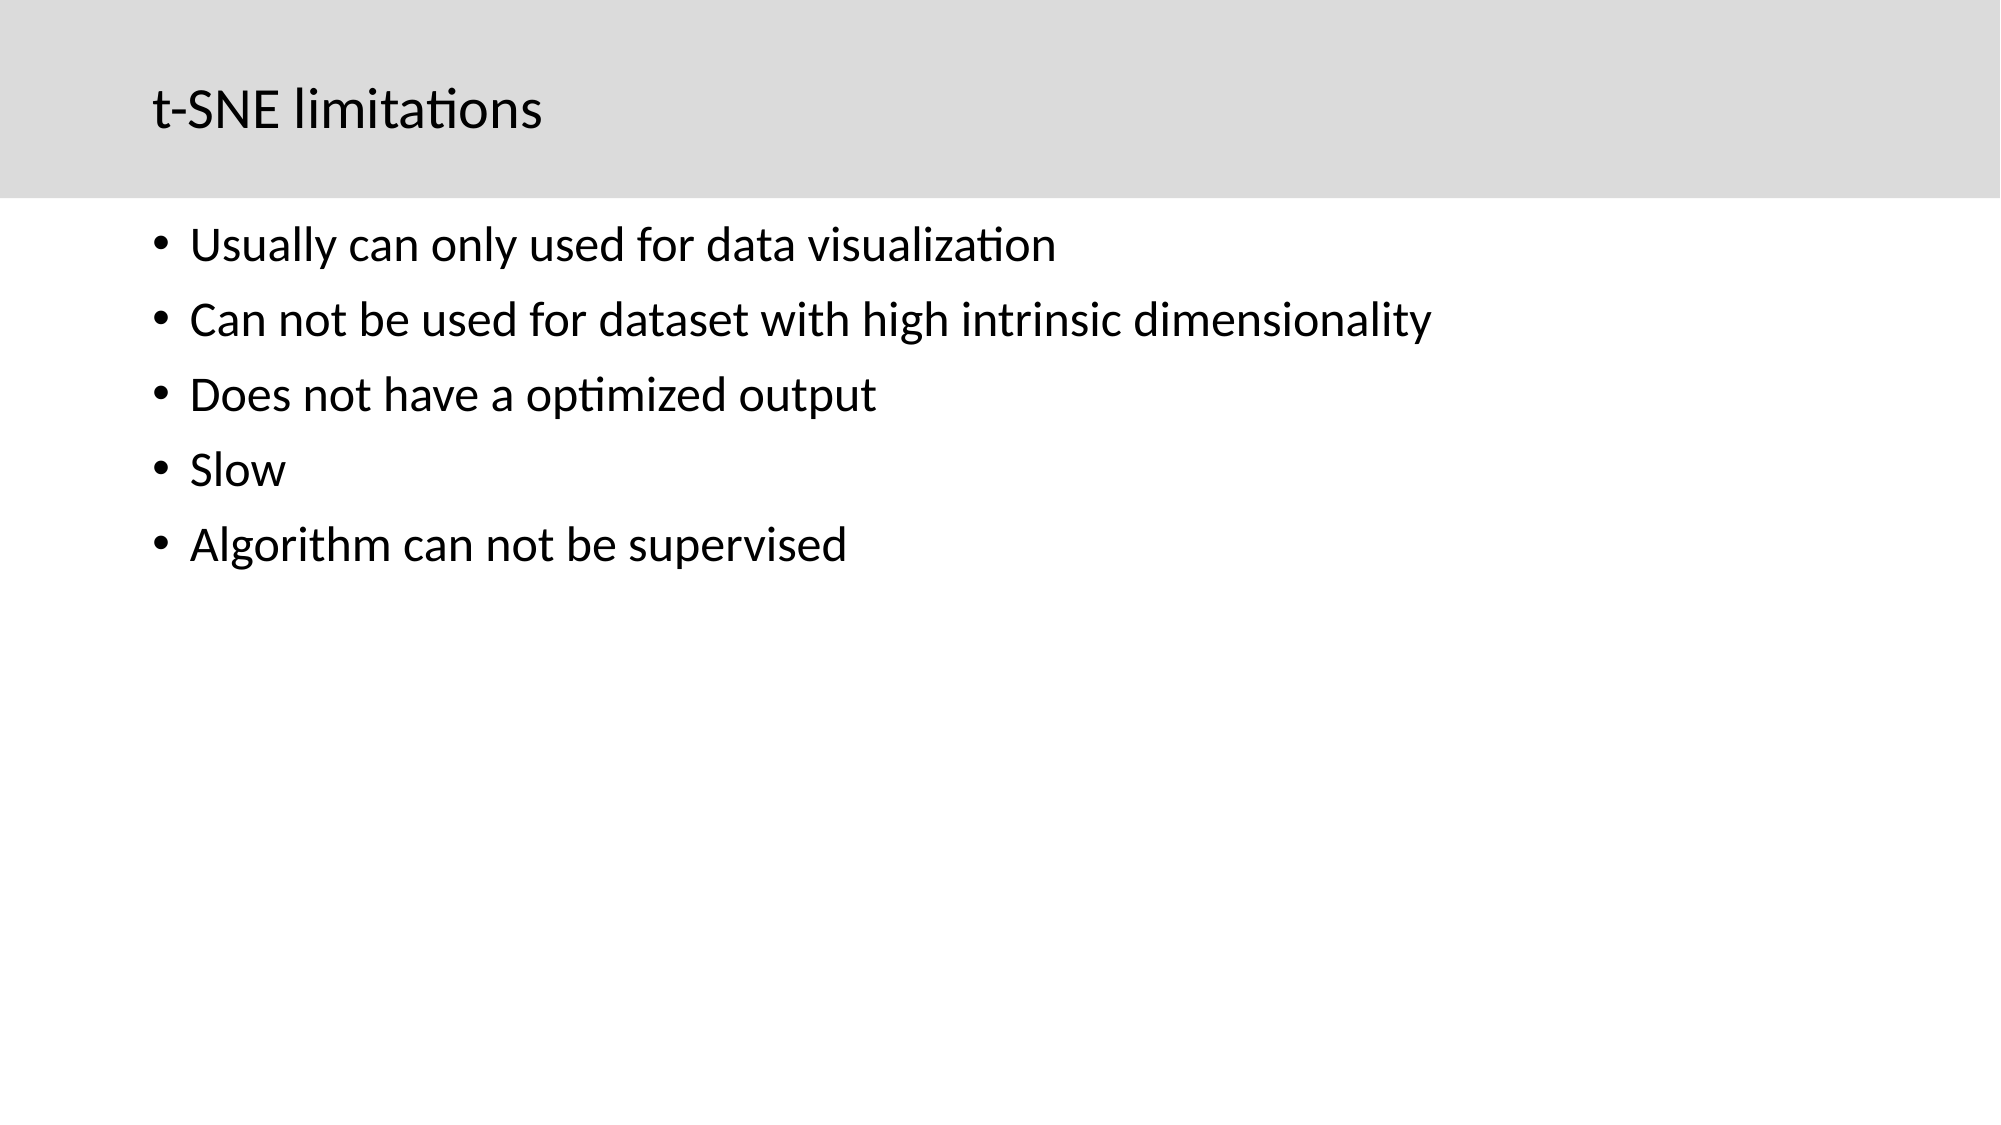

# t-SNE limitations
Usually can only used for data visualization
Can not be used for dataset with high intrinsic dimensionality
Does not have a optimized output
Slow
Algorithm can not be supervised